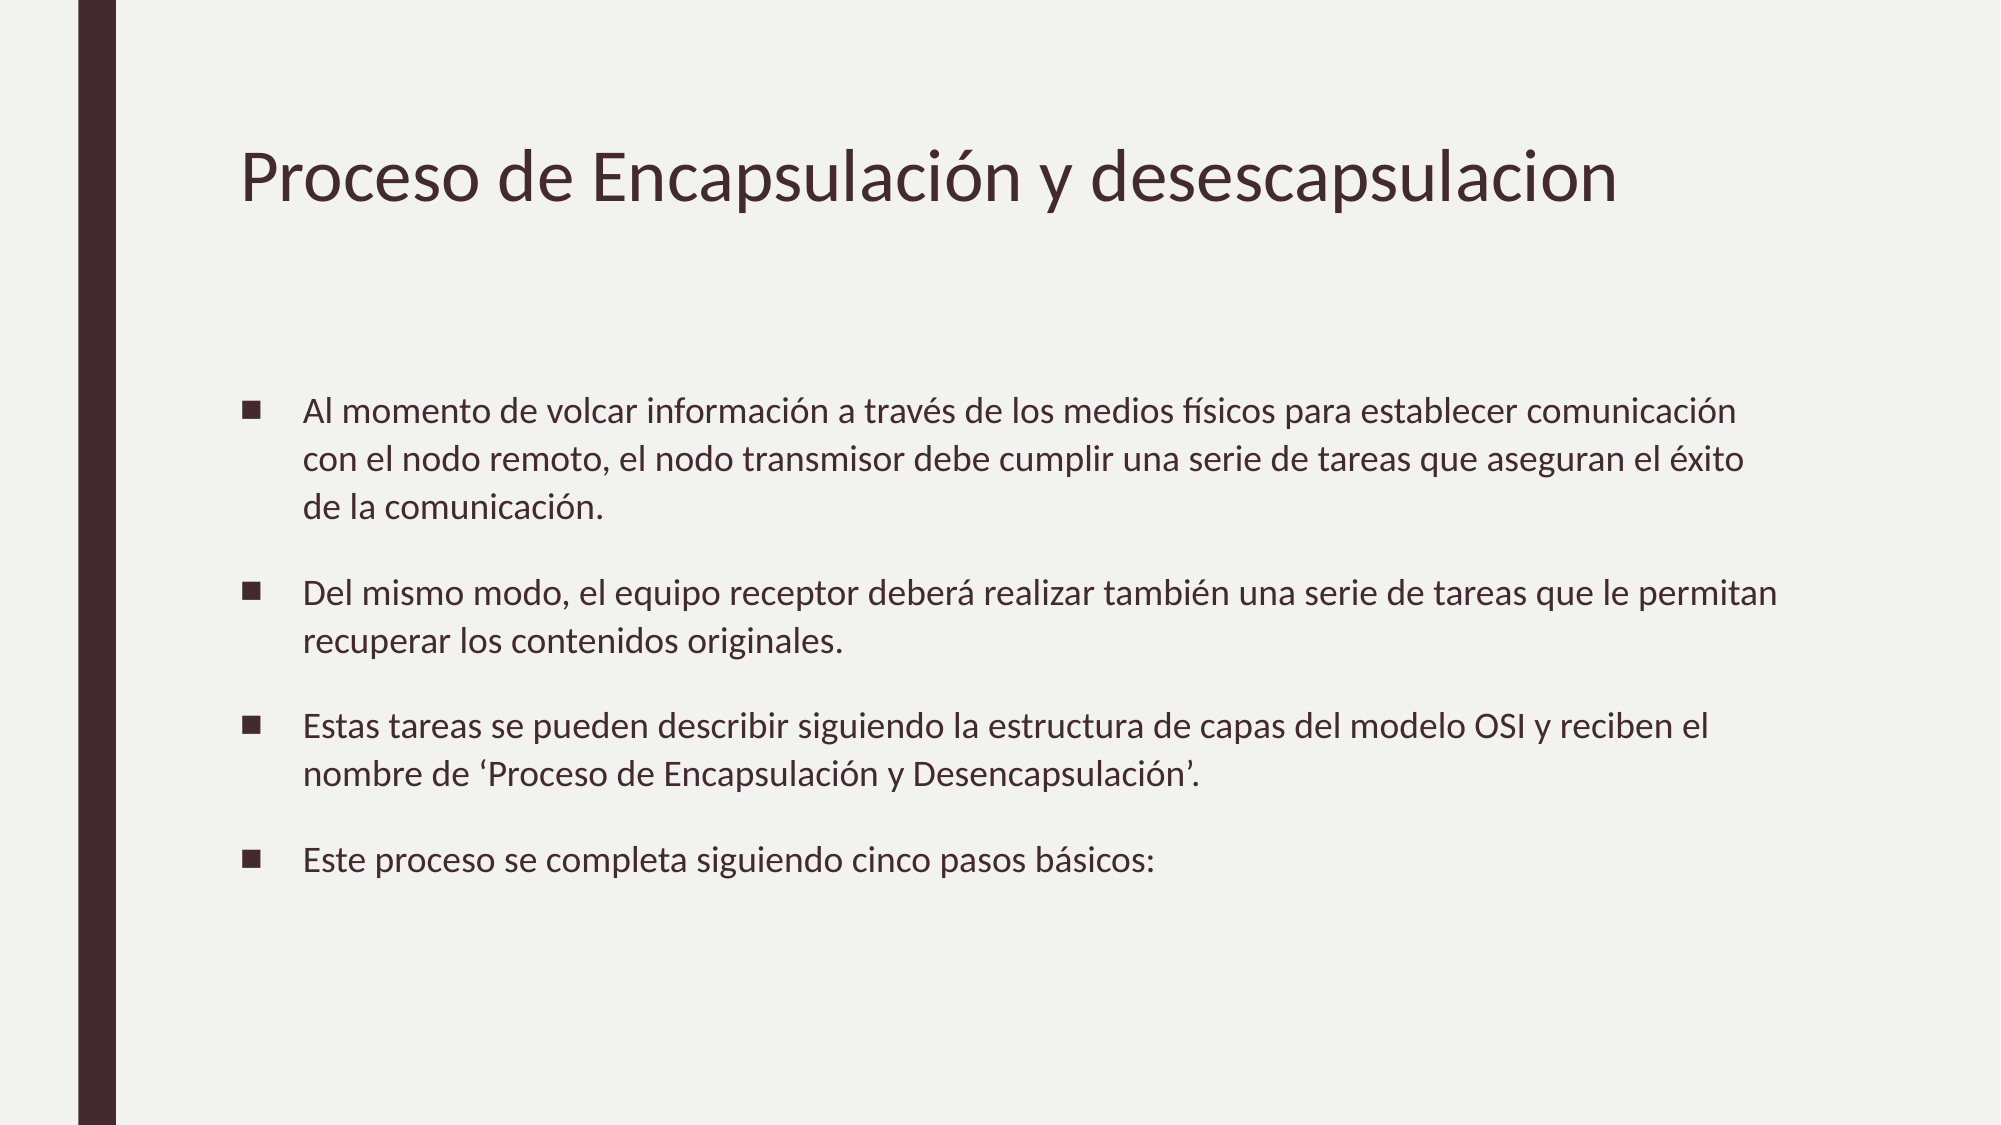

# Proceso de Encapsulación y desescapsulacion
Al momento de volcar información a través de los medios físicos para establecer comunicación con el nodo remoto, el nodo transmisor debe cumplir una serie de tareas que aseguran el éxito de la comunicación.
Del mismo modo, el equipo receptor deberá realizar también una serie de tareas que le permitan recuperar los contenidos originales.
Estas tareas se pueden describir siguiendo la estructura de capas del modelo OSI y reciben el nombre de ‘Proceso de Encapsulación y Desencapsulación’.
Este proceso se completa siguiendo cinco pasos básicos: